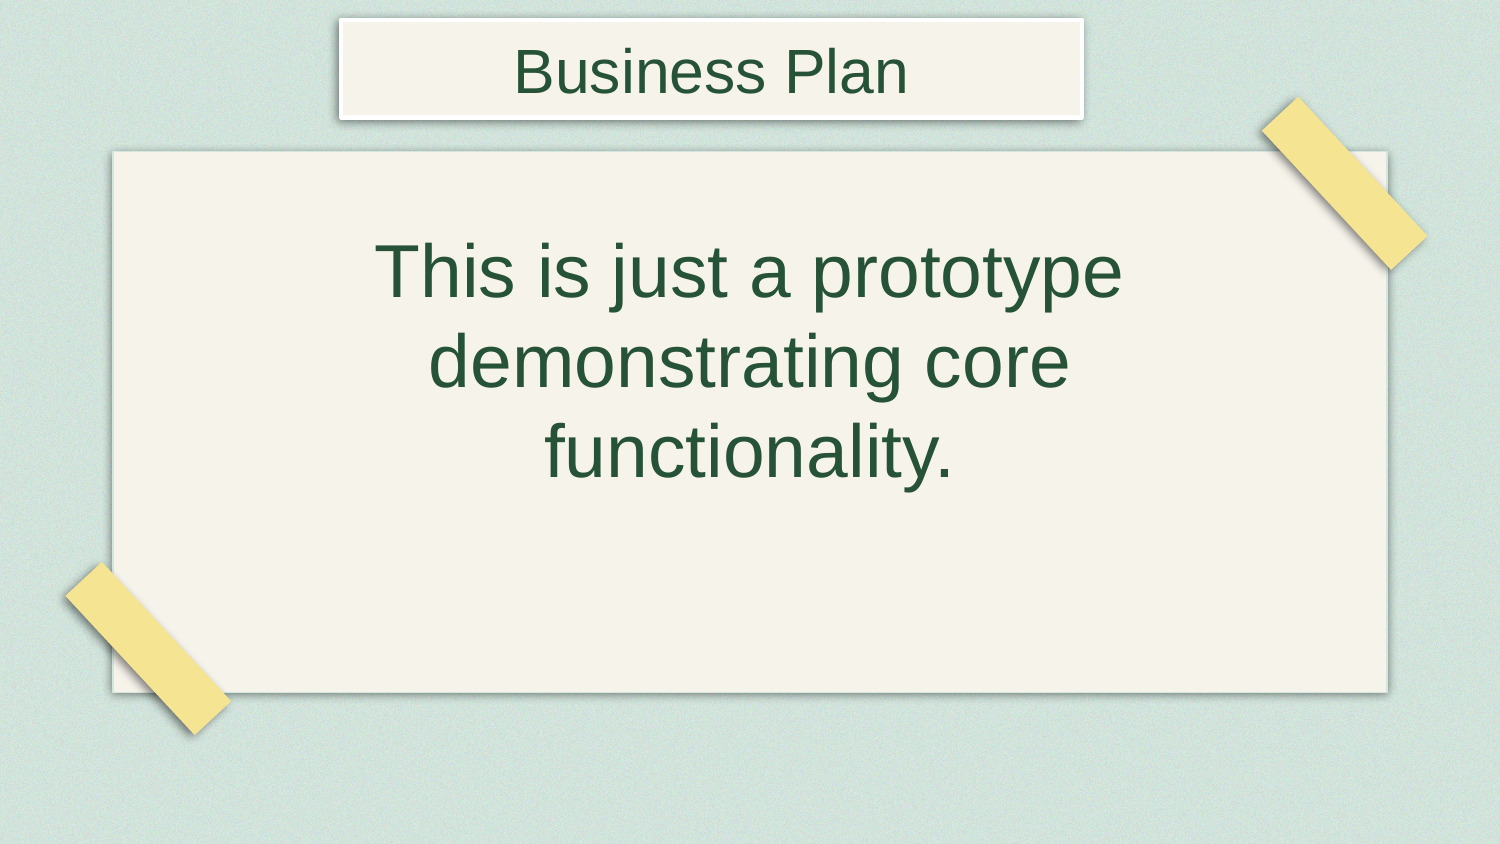

# Business Plan

This is just a prototype demonstrating core functionality.